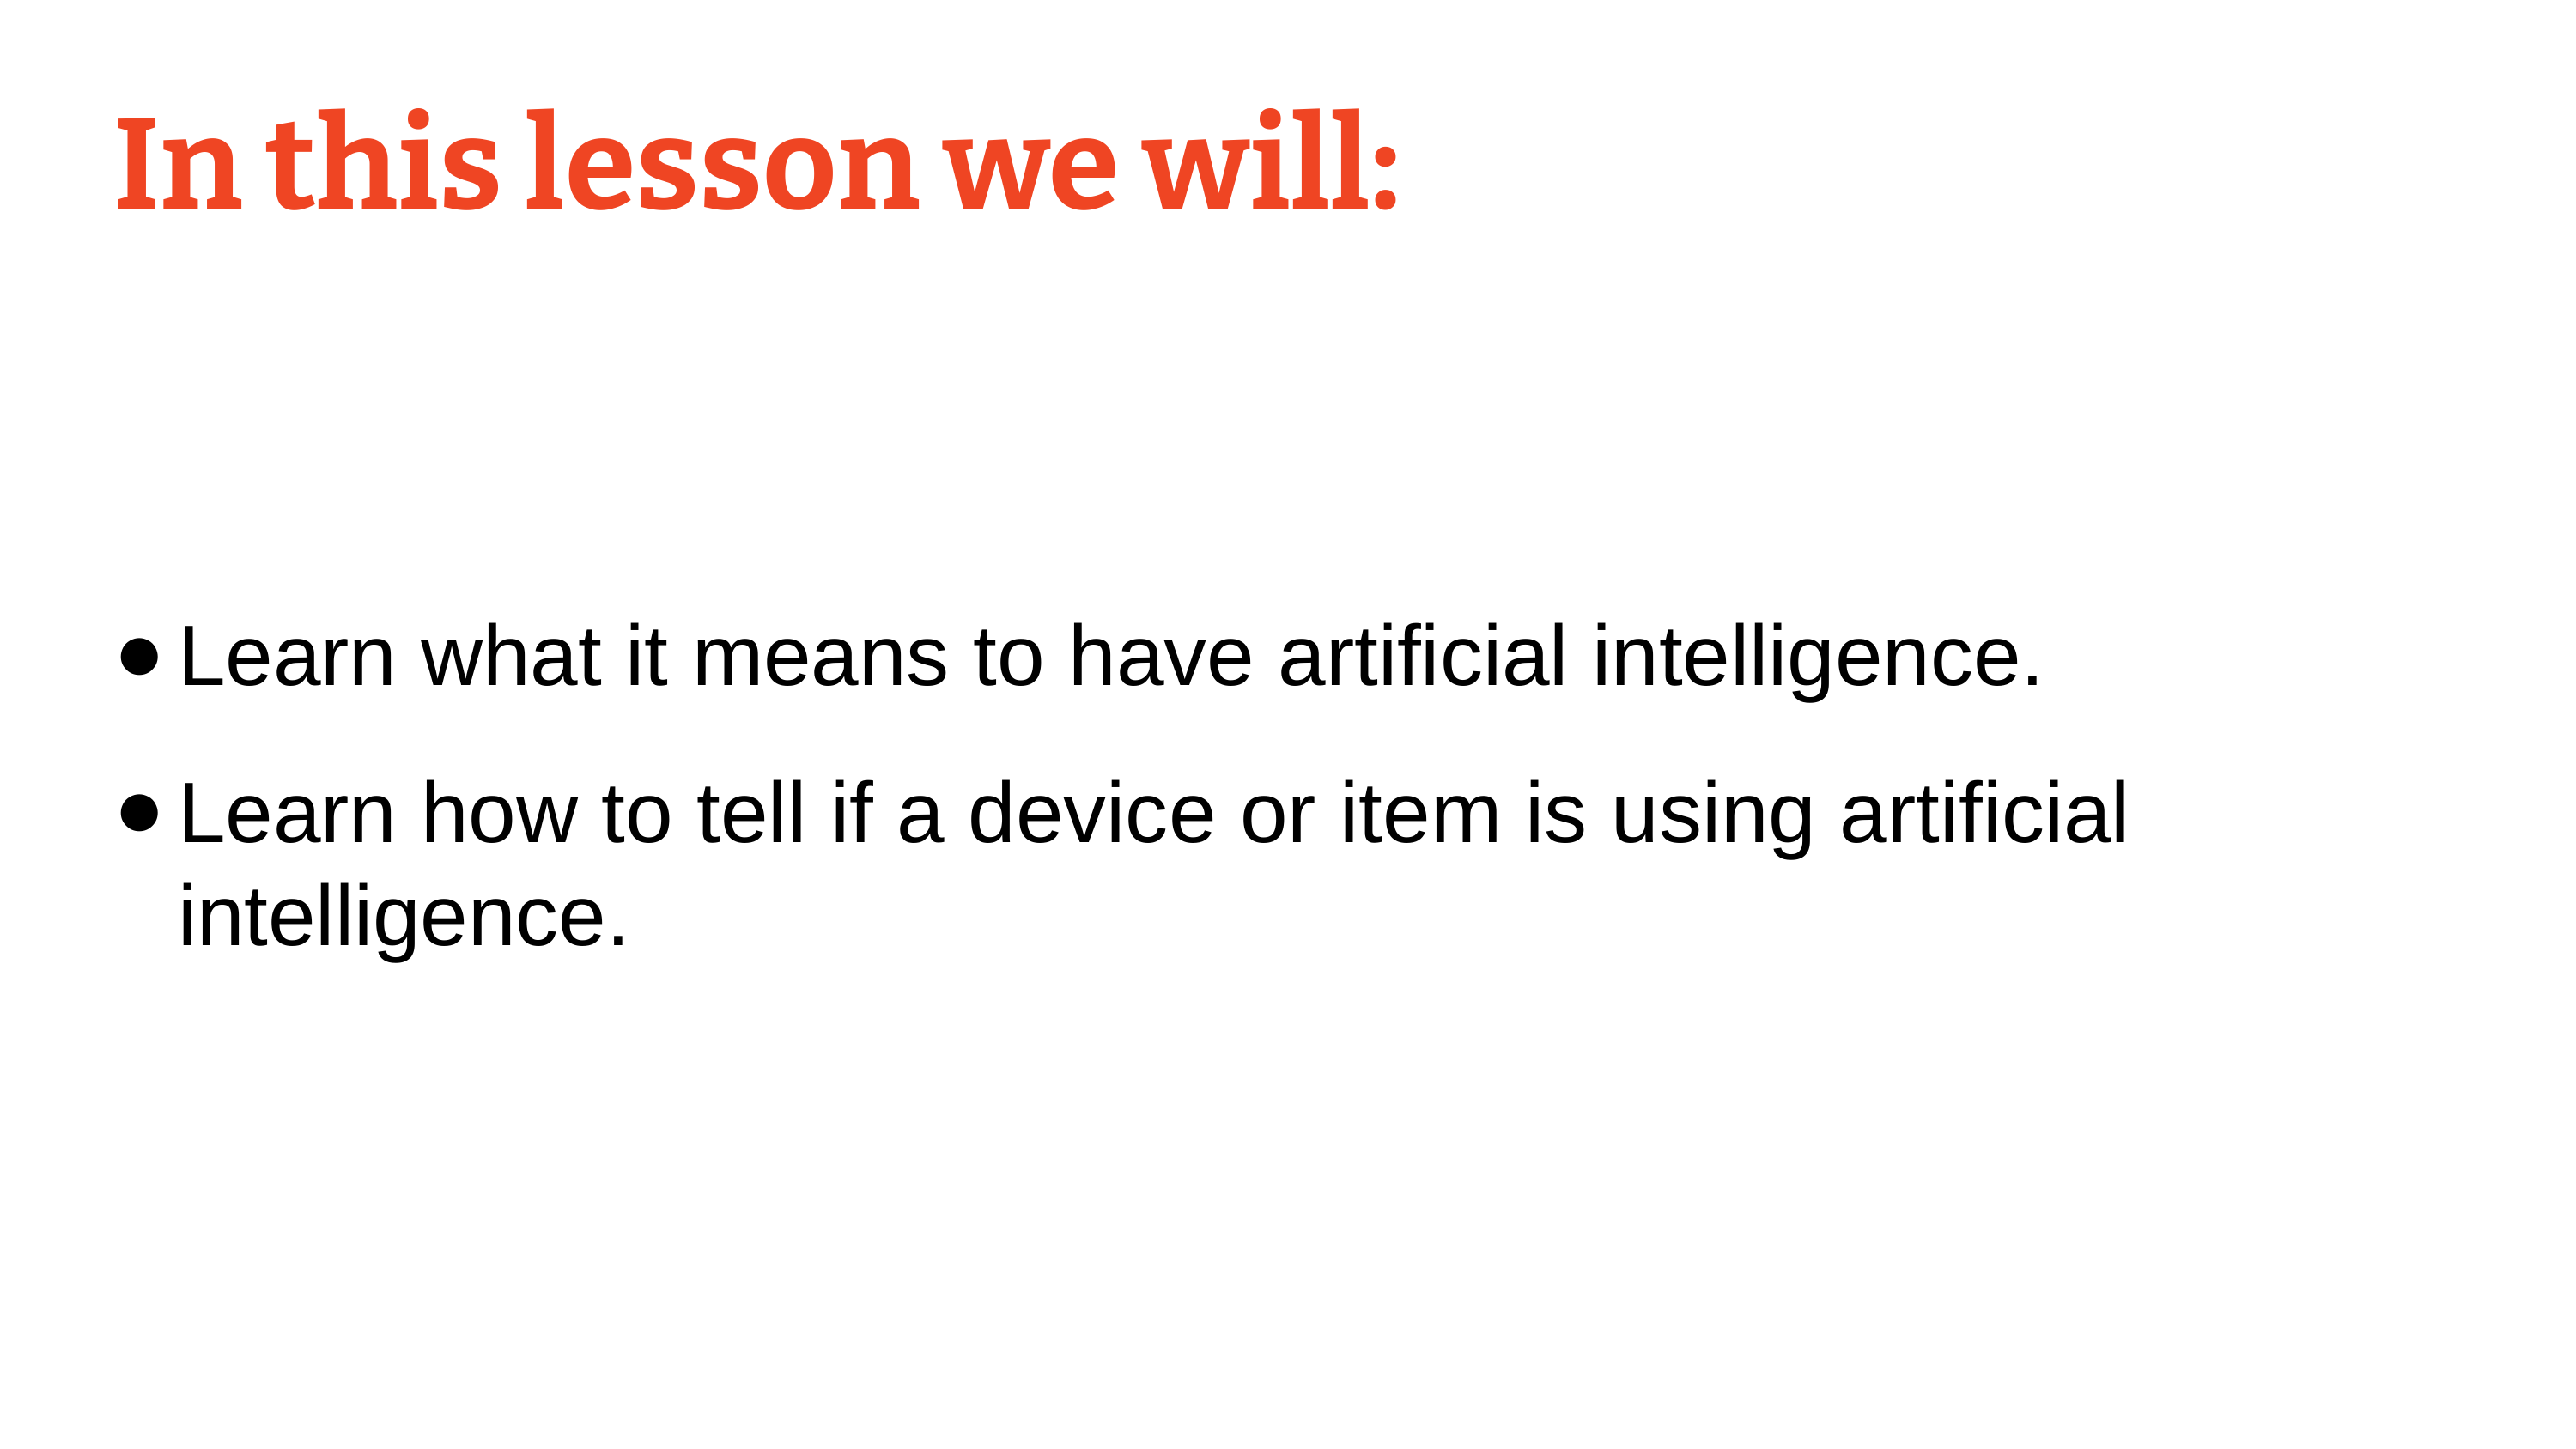

# In this lesson we will:
Learn what it means to have artificial intelligence.
Learn how to tell if a device or item is using artificial intelligence.